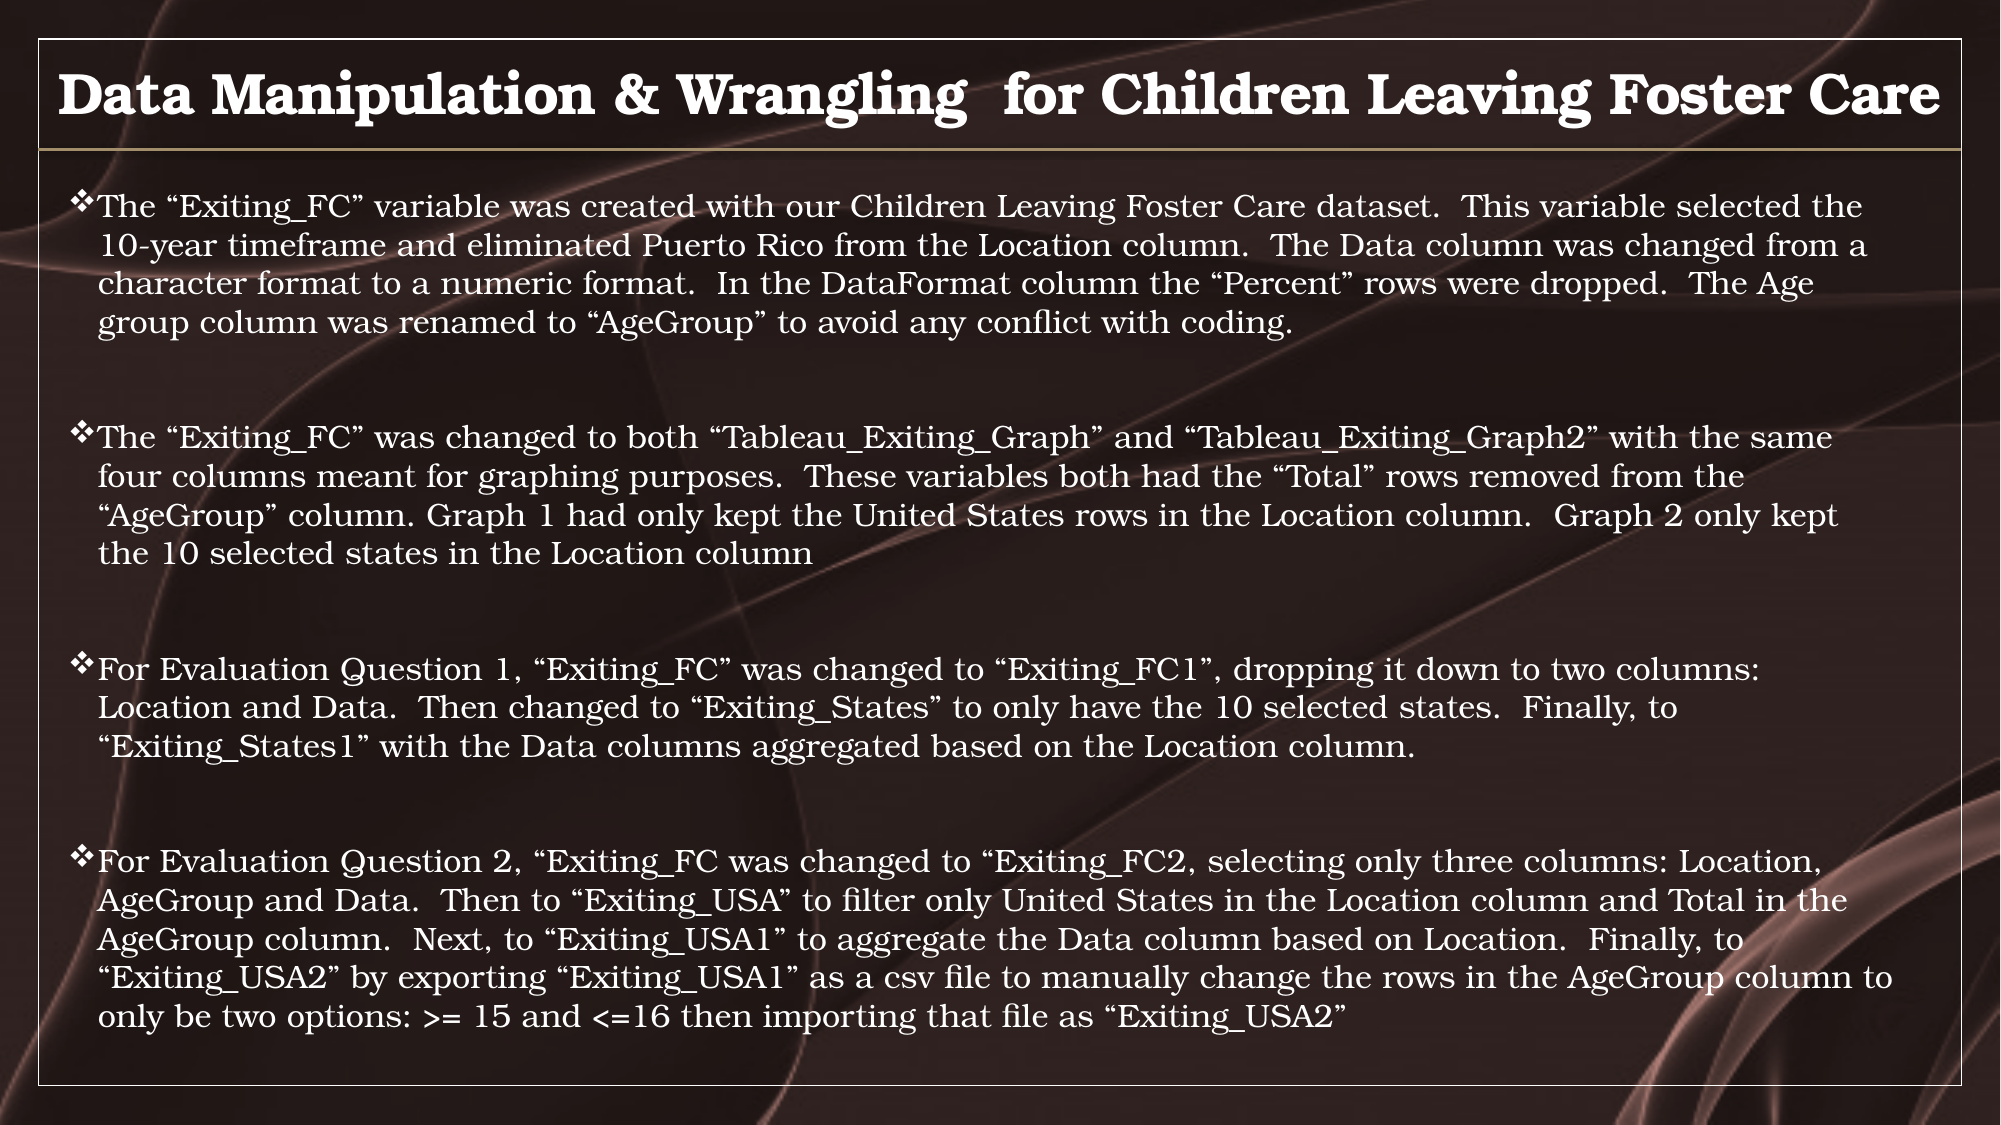

# Data Manipulation & Wrangling  for Children Leaving Foster Care

The “Exiting_FC” variable was created with our Children Leaving Foster Care dataset.  This variable selected the 10-year timeframe and eliminated Puerto Rico from the Location column.  The Data column was changed from a character format to a numeric format.  In the DataFormat column the “Percent” rows were dropped.  The Age group column was renamed to “AgeGroup” to avoid any conflict with coding.

The “Exiting_FC” was changed to both “Tableau_Exiting_Graph” and “Tableau_Exiting_Graph2” with the same four columns meant for graphing purposes.  These variables both had the “Total” rows removed from the “AgeGroup” column. Graph 1 had only kept the United States rows in the Location column.  Graph 2 only kept the 10 selected states in the Location column

For Evaluation Question 1, “Exiting_FC” was changed to “Exiting_FC1”, dropping it down to two columns: Location and Data.  Then changed to “Exiting_States” to only have the 10 selected states.  Finally, to “Exiting_States1” with the Data columns aggregated based on the Location column.

For Evaluation Question 2, “Exiting_FC was changed to “Exiting_FC2, selecting only three columns: Location, AgeGroup and Data.  Then to “Exiting_USA” to filter only United States in the Location column and Total in the AgeGroup column.  Next, to “Exiting_USA1” to aggregate the Data column based on Location.  Finally, to “Exiting_USA2” by exporting “Exiting_USA1” as a csv file to manually change the rows in the AgeGroup column to only be two options: >= 15 and <=16 then importing that file as “Exiting_USA2”